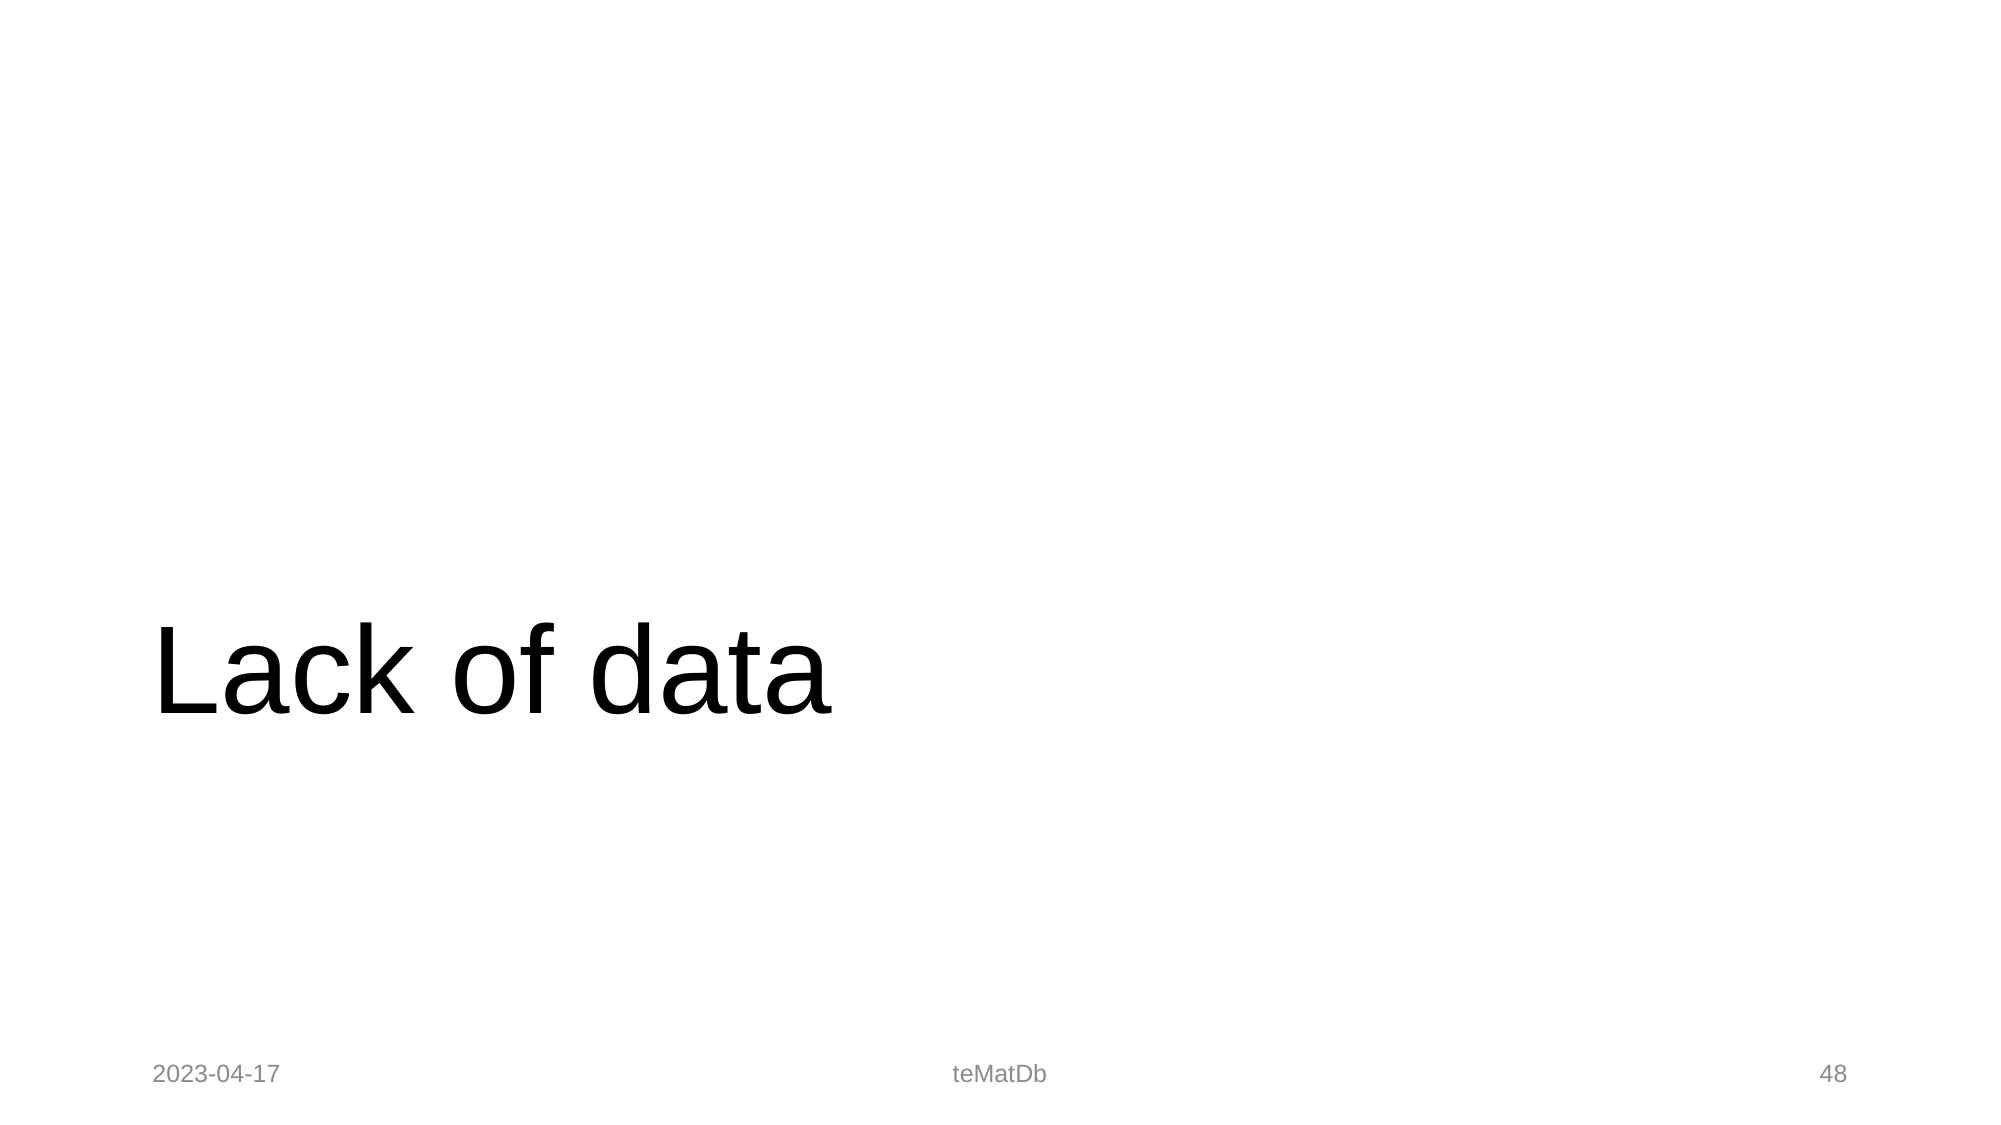

# Lack of data

2023-04-17
teMatDb
48